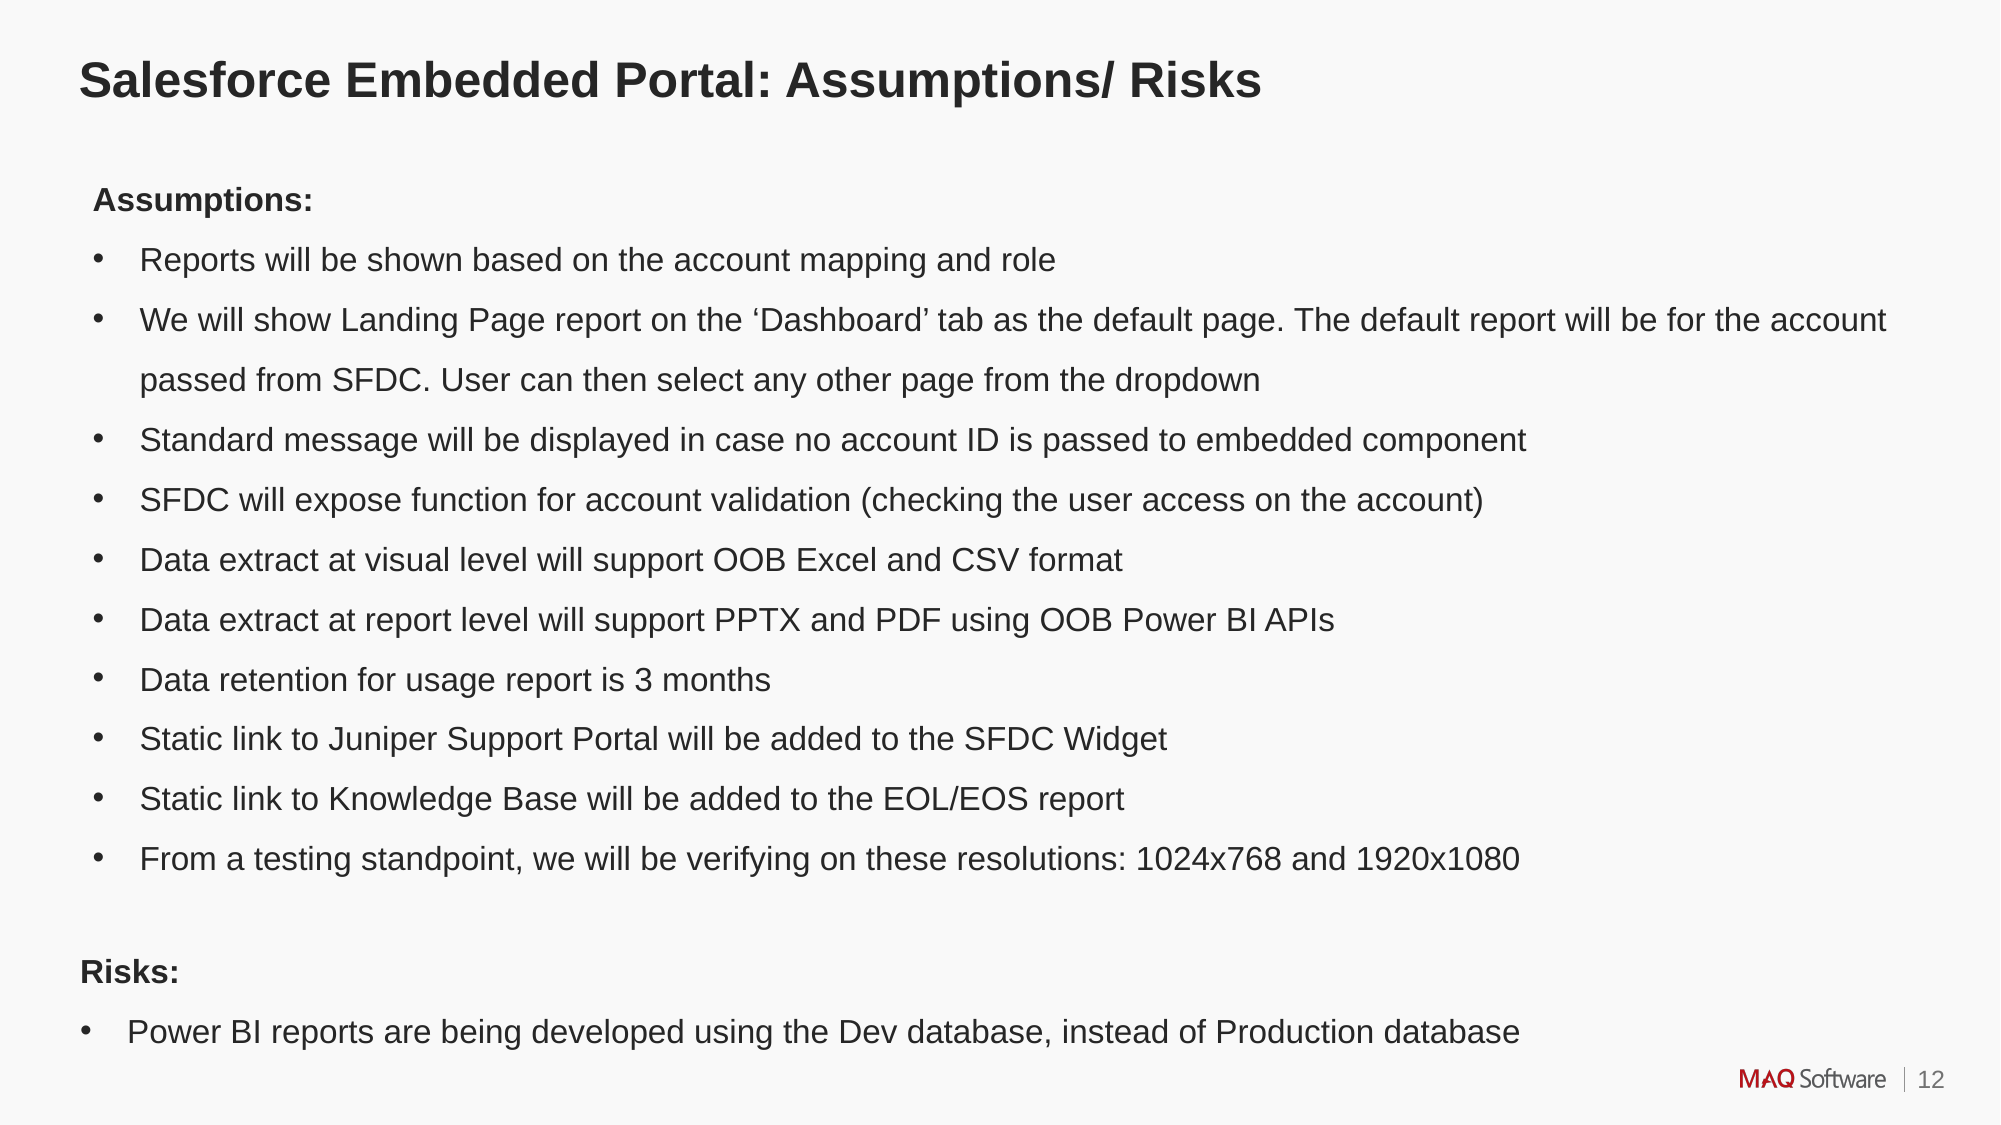

Salesforce Embedded Portal: Assumptions/ Risks
Assumptions:
Reports will be shown based on the account mapping and role
We will show Landing Page report on the ‘Dashboard’ tab as the default page. The default report will be for the account passed from SFDC. User can then select any other page from the dropdown
Standard message will be displayed in case no account ID is passed to embedded component
SFDC will expose function for account validation (checking the user access on the account)
Data extract at visual level will support OOB Excel and CSV format
Data extract at report level will support PPTX and PDF using OOB Power BI APIs
Data retention for usage report is 3 months
Static link to Juniper Support Portal will be added to the SFDC Widget
Static link to Knowledge Base will be added to the EOL/EOS report
From a testing standpoint, we will be verifying on these resolutions: 1024x768 and 1920x1080
Risks:
Power BI reports are being developed using the Dev database, instead of Production database
12